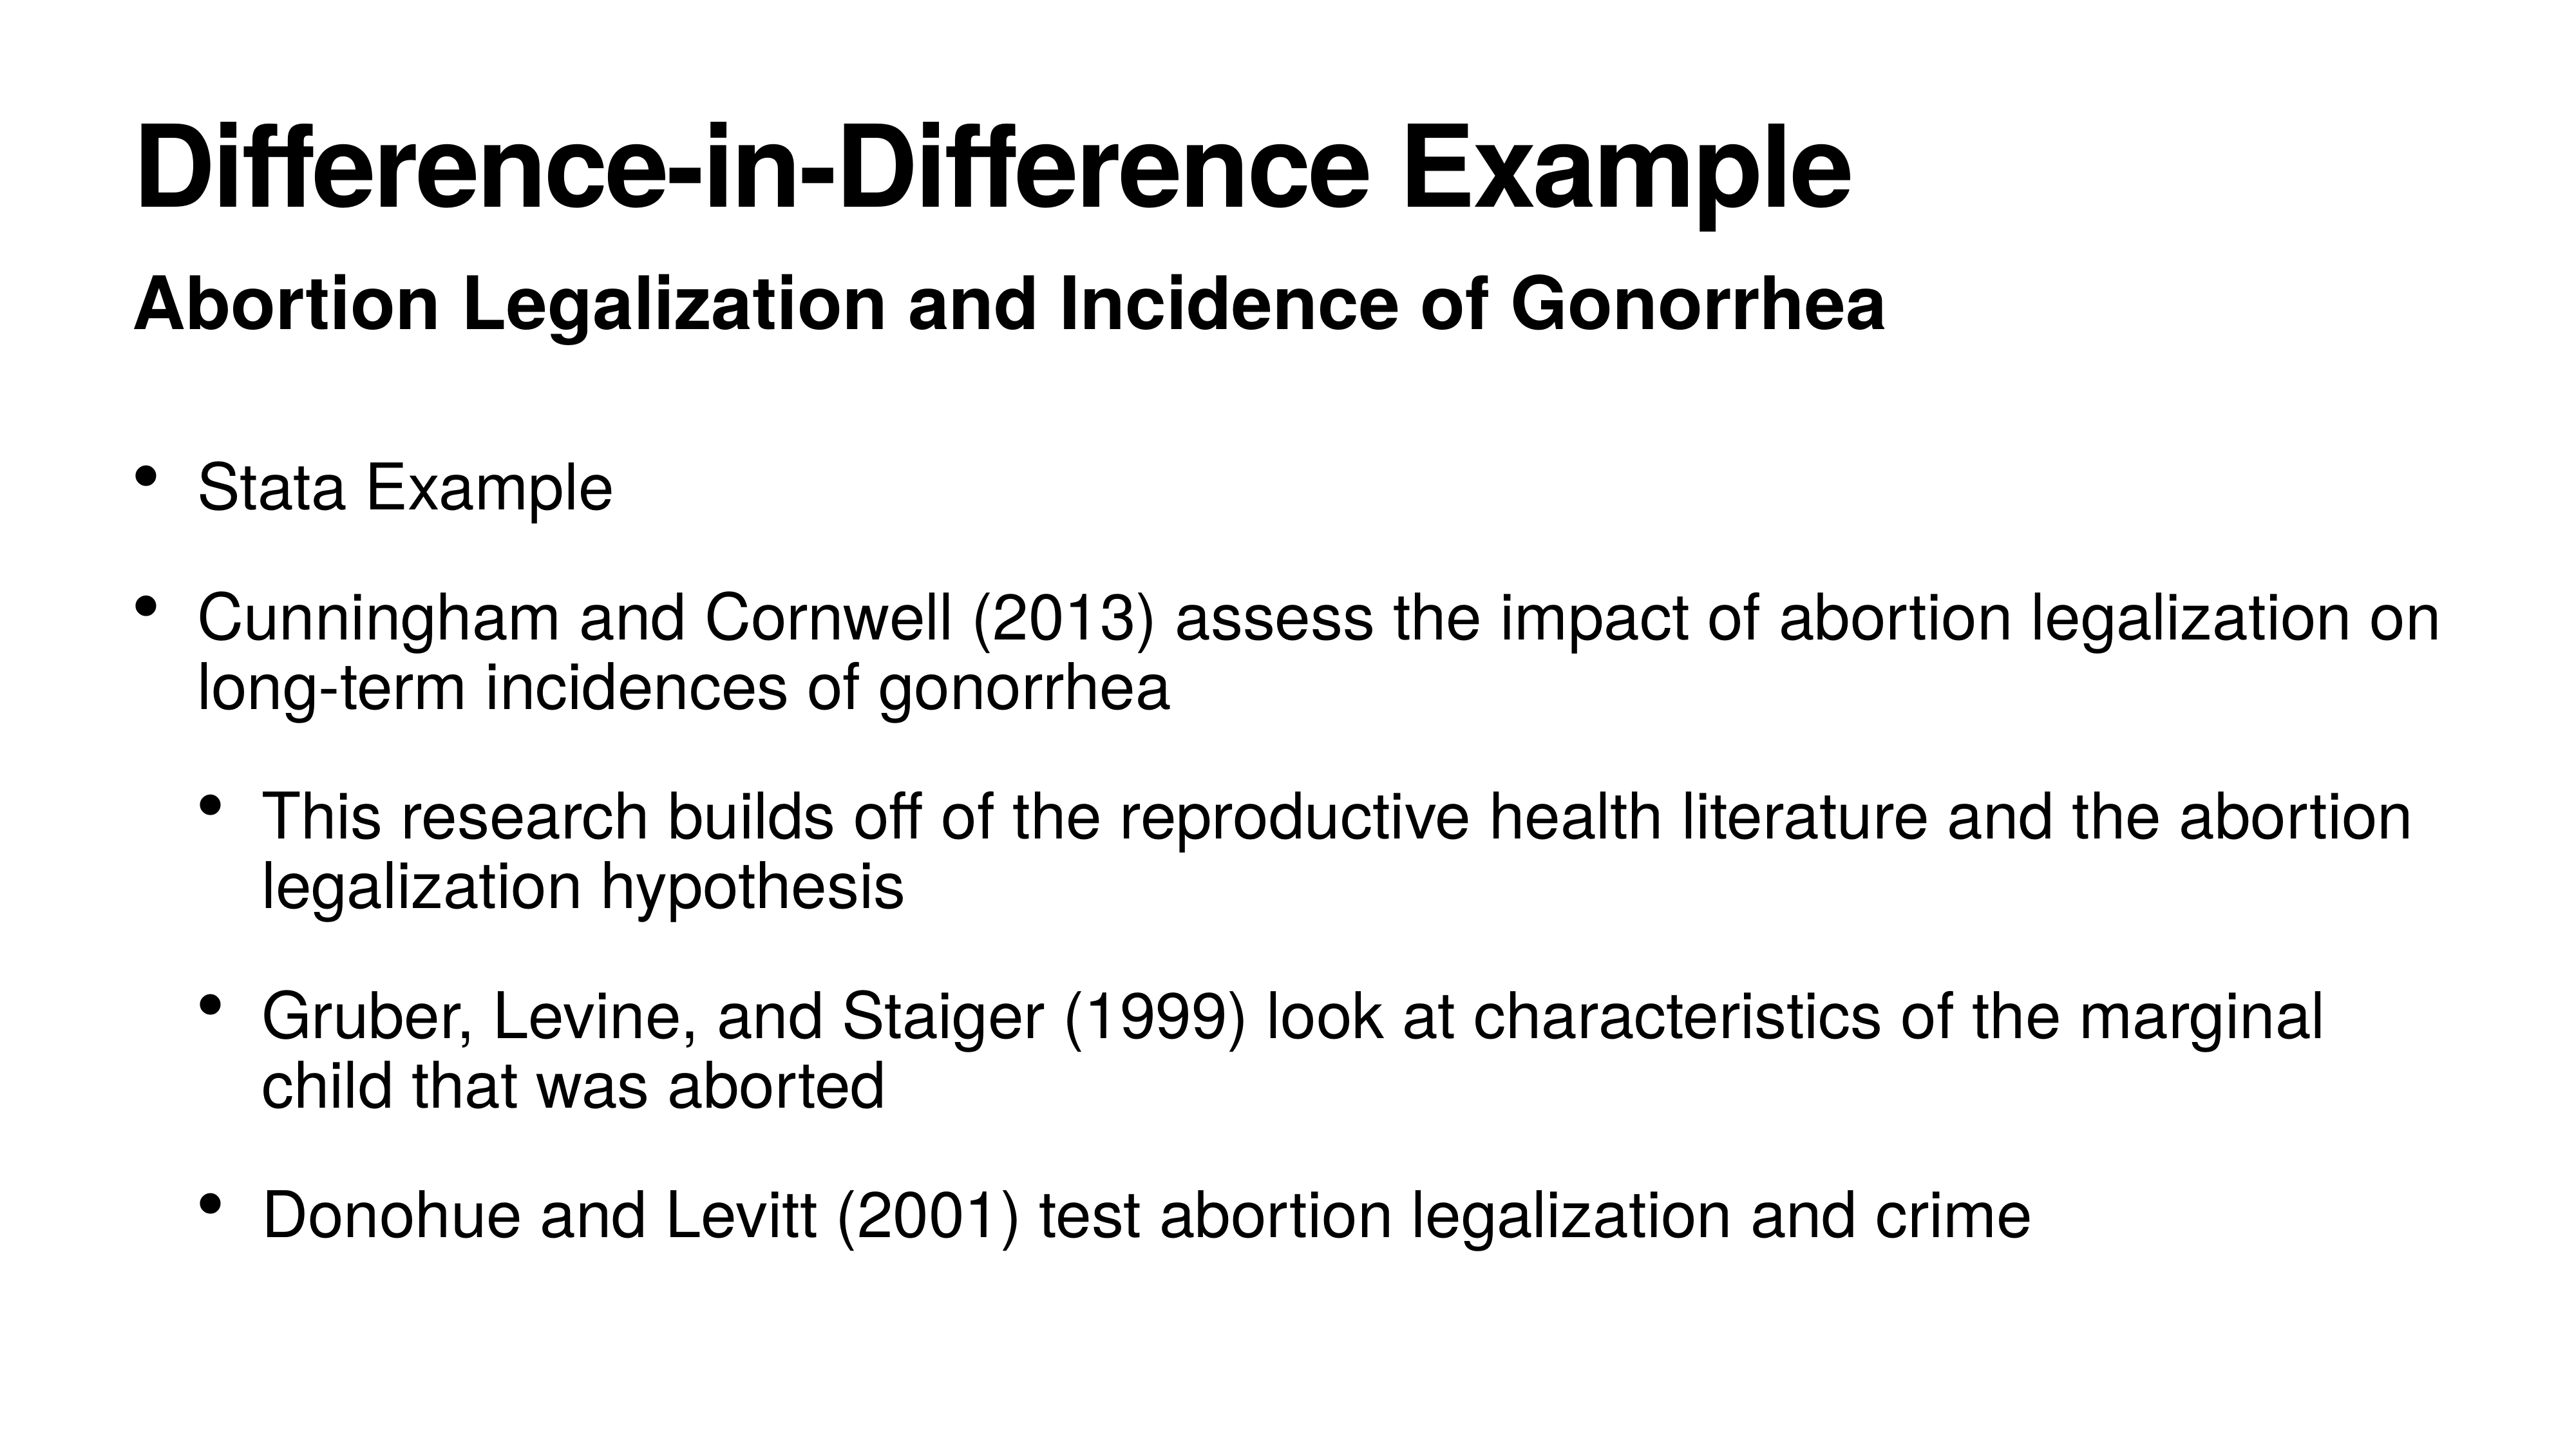

# Difference-in-Difference Example
Abortion Legalization and Incidence of Gonorrhea
Stata Example
Cunningham and Cornwell (2013) assess the impact of abortion legalization on long-term incidences of gonorrhea
This research builds off of the reproductive health literature and the abortion legalization hypothesis
Gruber, Levine, and Staiger (1999) look at characteristics of the marginal child that was aborted
Donohue and Levitt (2001) test abortion legalization and crime